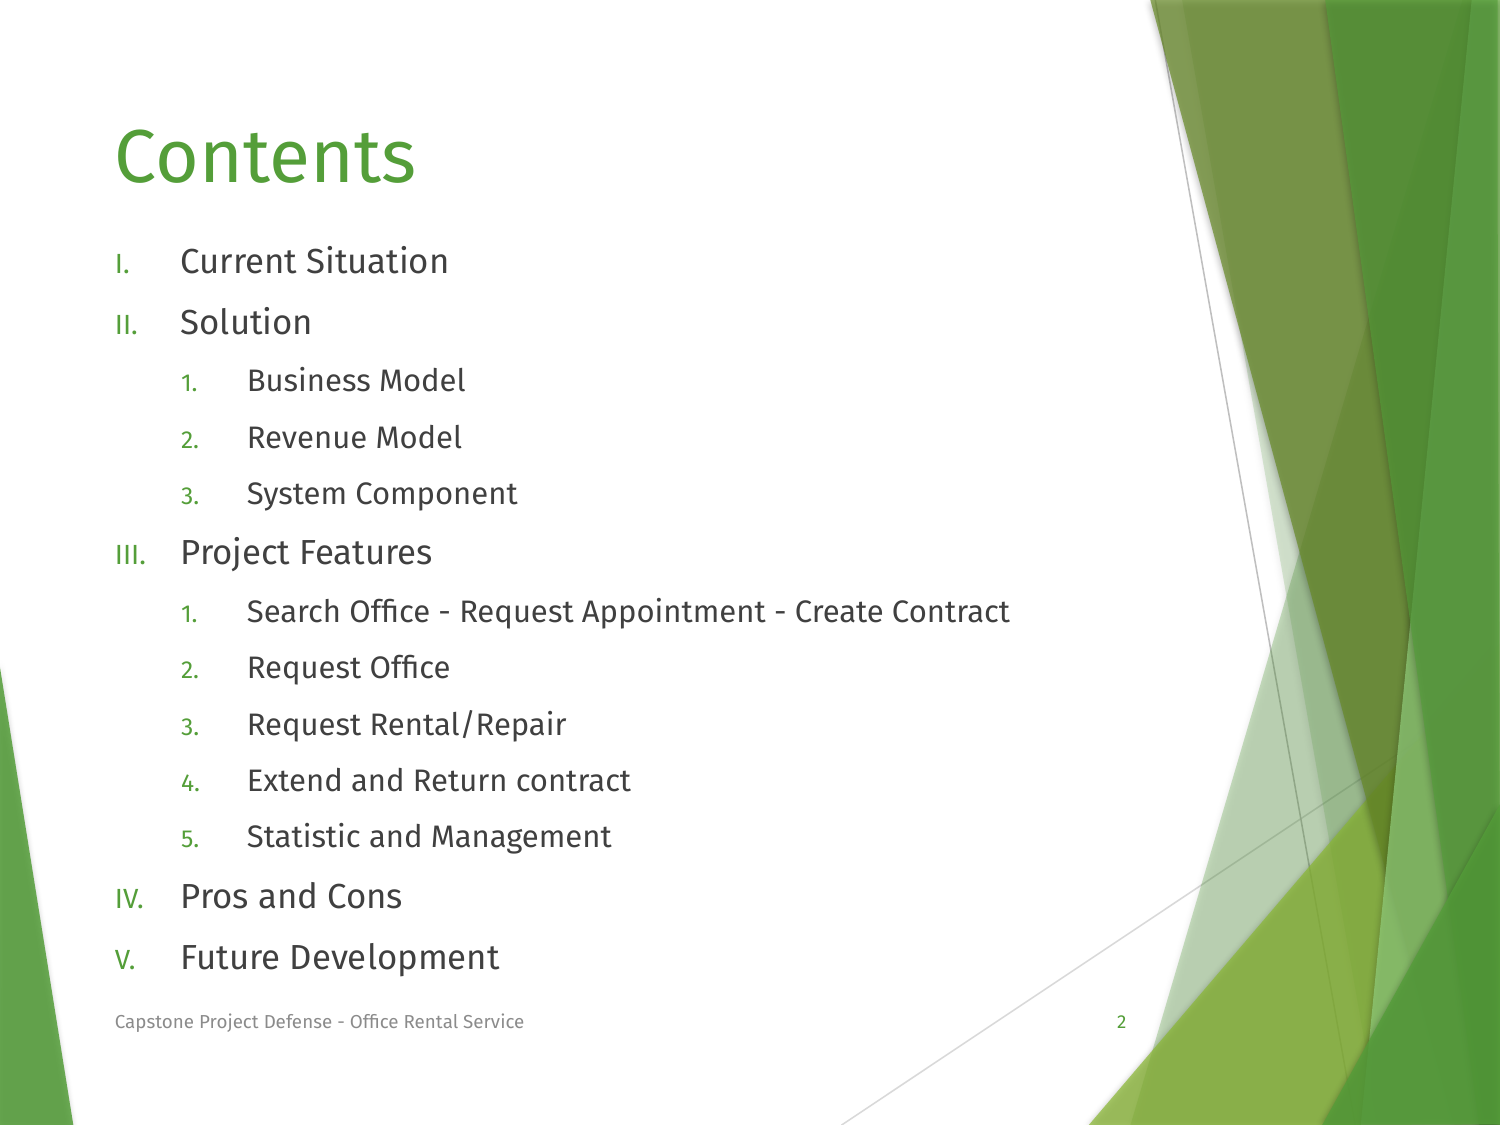

# Contents
Current Situation
Solution
Business Model
Revenue Model
System Component
Project Features
Search Office - Request Appointment - Create Contract
Request Office
Request Rental/Repair
Extend and Return contract
Statistic and Management
Pros and Cons
Future Development
Capstone Project Defense - Office Rental Service
2